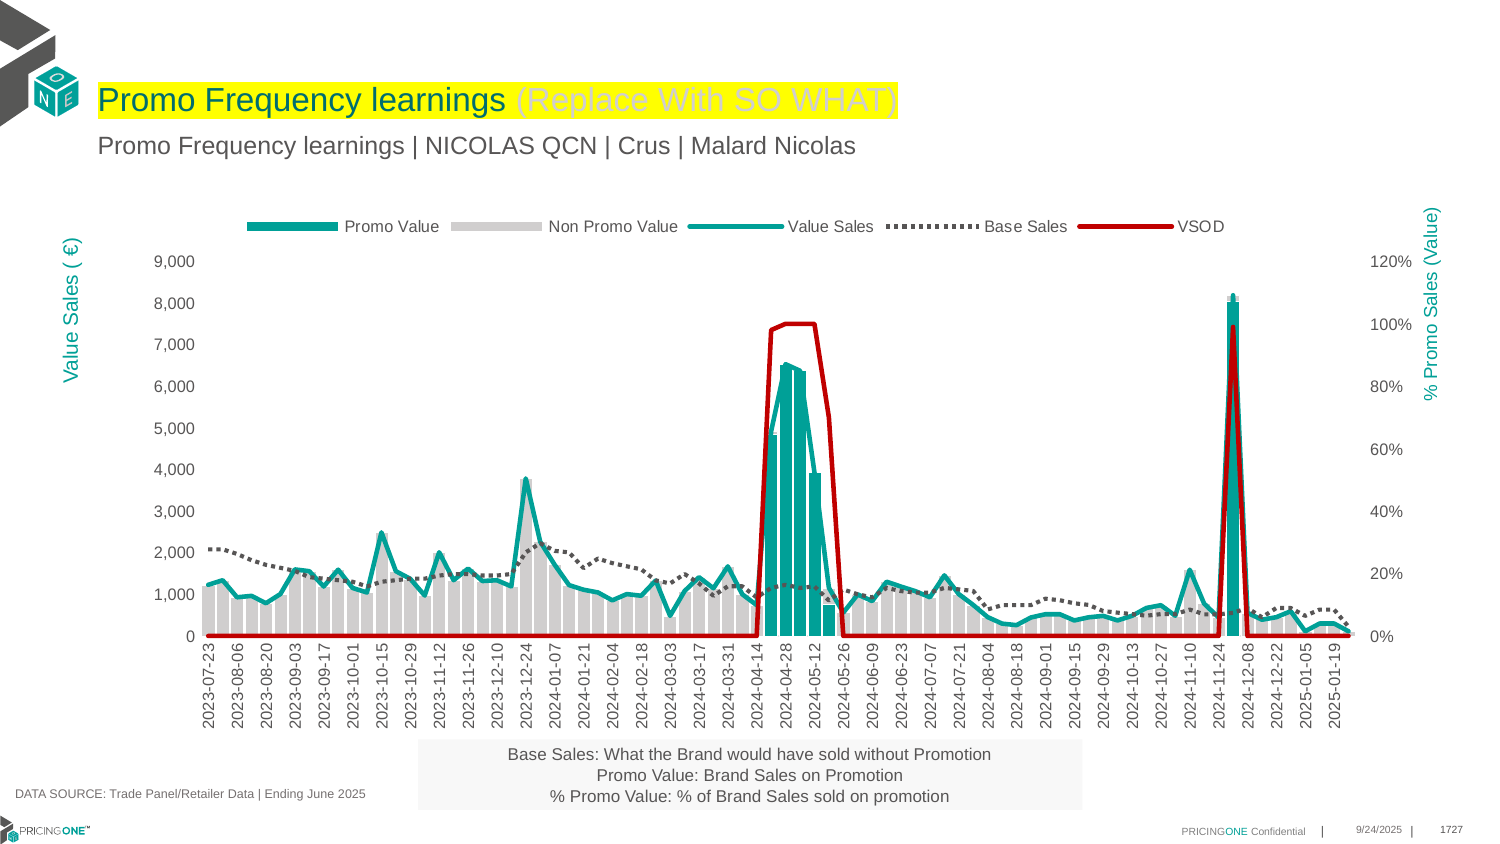

# Promo Frequency learnings (Replace With SO WHAT)
Promo Frequency learnings | NICOLAS QCN | Crus | Malard Nicolas

### Chart

| Category | Promo Value | Non Promo Value | Value Sales | Base Sales | VSOD |
|---|---|---|---|---|---|
| 45130 | 0.0 | 1228.0 | 1228.0 | 2080.0 | 0.0 |
| 45137 | 0.0 | 1339.0 | 1339.0 | 2080.0 | 0.0 |
| 45144 | 0.0 | 929.0 | 929.0 | 1970.0 | 0.0 |
| 45151 | 0.0 | 963.0 | 963.0 | 1820.0 | 0.0 |
| 45158 | 0.0 | 785.0 | 785.0 | 1708.0 | 0.0 |
| 45165 | 0.0 | 1007.0 | 1007.0 | 1636.0 | 0.0 |
| 45172 | 0.0 | 1598.0 | 1598.0 | 1562.0 | 0.0 |
| 45179 | 0.0 | 1556.0 | 1556.0 | 1412.0 | 0.0 |
| 45186 | 0.0 | 1188.0 | 1188.0 | 1376.0 | 0.0 |
| 45193 | 0.0 | 1591.0 | 1591.0 | 1338.0 | 0.0 |
| 45200 | 0.0 | 1152.0 | 1152.0 | 1302.0 | 0.0 |
| 45207 | 0.0 | 1044.0 | 1044.0 | 1190.0 | 0.0 |
| 45214 | 0.0 | 2487.0 | 2487.0 | 1302.0 | 0.0 |
| 45221 | 0.0 | 1555.0 | 1555.0 | 1338.0 | 0.0 |
| 45228 | 0.0 | 1371.0 | 1371.0 | 1376.0 | 0.0 |
| 45235 | 0.0 | 970.0 | 970.0 | 1376.0 | 0.0 |
| 45242 | 0.0 | 2010.0 | 2010.0 | 1450.0 | 0.0 |
| 45249 | 0.0 | 1338.0 | 1338.0 | 1486.0 | 0.0 |
| 45256 | 0.0 | 1618.0 | 1618.0 | 1486.0 | 0.0 |
| 45263 | 0.0 | 1319.0 | 1319.0 | 1450.0 | 0.0 |
| 45270 | 0.0 | 1338.0 | 1338.0 | 1450.0 | 0.0 |
| 45277 | 0.0 | 1190.0 | 1190.0 | 1488.0 | 0.0 |
| 45284 | 0.0 | 3785.0 | 3785.0 | 2006.0 | 0.0 |
| 45291 | 0.0 | 2265.0 | 2265.0 | 2228.0 | 0.0 |
| 45298 | 0.0 | 1710.0 | 1710.0 | 2044.0 | 0.0 |
| 45305 | 0.0 | 1221.0 | 1221.0 | 2006.0 | 0.0 |
| 45312 | 0.0 | 1110.0 | 1110.0 | 1630.0 | 0.0 |
| 45319 | 0.0 | 1045.0 | 1045.0 | 1858.0 | 0.0 |
| 45326 | 0.0 | 855.0 | 855.0 | 1748.0 | 0.0 |
| 45333 | 0.0 | 1005.0 | 1005.0 | 1674.0 | 0.0 |
| 45340 | 0.0 | 966.0 | 966.0 | 1600.0 | 0.0 |
| 45347 | 0.0 | 1331.0 | 1331.0 | 1334.0 | 0.0 |
| 45354 | 0.0 | 481.0 | 481.0 | 1260.0 | 0.0 |
| 45361 | 0.0 | 1077.0 | 1077.0 | 1488.0 | 0.0 |
| 45368 | 0.0 | 1411.0 | 1411.0 | 1264.0 | 0.0 |
| 45375 | 0.0 | 1145.0 | 1145.0 | 964.0 | 0.0 |
| 45382 | 0.0 | 1670.0 | 1670.0 | 1192.0 | 0.0 |
| 45389 | 0.0 | 1001.0 | 1001.0 | 1192.0 | 0.0 |
| 45396 | 0.0 | 740.0 | 740.0 | 926.0 | 0.0 |
| 45403 | 4838.0 | 78.0 | 4916.0 | 1154.0 | 0.98 |
| 45410 | 6530.0 | 0.0 | 6530.0 | 1228.0 | 1.0 |
| 45417 | 6372.0 | 0.0 | 6372.0 | 1152.0 | 1.0 |
| 45424 | 3934.0 | 0.0 | 3934.0 | 1190.0 | 1.0 |
| 45431 | 750.0 | 407.0 | 1157.0 | 852.0 | 0.7 |
| 45438 | 0.0 | 559.0 | 559.0 | 1116.0 | 0.0 |
| 45445 | 0.0 | 997.0 | 997.0 | 1000.0 | 0.0 |
| 45452 | 0.0 | 837.0 | 837.0 | 926.0 | 0.0 |
| 45459 | 0.0 | 1303.0 | 1303.0 | 1154.0 | 0.0 |
| 45466 | 0.0 | 1186.0 | 1186.0 | 1078.0 | 0.0 |
| 45473 | 0.0 | 1075.0 | 1075.0 | 1040.0 | 0.0 |
| 45480 | 0.0 | 929.0 | 929.0 | 1040.0 | 0.0 |
| 45487 | 0.0 | 1455.0 | 1455.0 | 1154.0 | 0.0 |
| 45494 | 0.0 | 1004.0 | 1004.0 | 1118.0 | 0.0 |
| 45501 | 0.0 | 744.0 | 744.0 | 1080.0 | 0.0 |
| 45508 | 0.0 | 452.0 | 452.0 | 636.0 | 0.0 |
| 45515 | 0.0 | 296.0 | 296.0 | 740.0 | 0.0 |
| 45522 | 0.0 | 259.0 | 259.0 | 740.0 | 0.0 |
| 45529 | 0.0 | 444.0 | 444.0 | 740.0 | 0.0 |
| 45536 | 0.0 | 522.0 | 522.0 | 894.0 | 0.0 |
| 45543 | 0.0 | 521.0 | 521.0 | 858.0 | 0.0 |
| 45550 | 0.0 | 372.0 | 372.0 | 784.0 | 0.0 |
| 45557 | 0.0 | 448.0 | 448.0 | 746.0 | 0.0 |
| 45564 | 0.0 | 482.0 | 482.0 | 598.0 | 0.0 |
| 45571 | 0.0 | 372.0 | 372.0 | 560.0 | 0.0 |
| 45578 | 0.0 | 483.0 | 483.0 | 524.0 | 0.0 |
| 45585 | 0.0 | 672.0 | 672.0 | 486.0 | 0.0 |
| 45592 | 0.0 | 739.0 | 739.0 | 524.0 | 0.0 |
| 45599 | 0.0 | 485.0 | 485.0 | 524.0 | 0.0 |
| 45606 | 0.0 | 1591.0 | 1591.0 | 634.0 | 0.0 |
| 45613 | 0.0 | 776.0 | 776.0 | 518.0 | 0.0 |
| 45620 | 0.0 | 444.0 | 444.0 | 518.0 | 0.0 |
| 45627 | 8048.0 | 138.0 | 8186.0 | 556.0 | 0.99 |
| 45634 | 0.0 | 556.0 | 556.0 | 670.0 | 0.0 |
| 45641 | 0.0 | 389.0 | 389.0 | 448.0 | 0.0 |
| 45648 | 0.0 | 450.0 | 450.0 | 670.0 | 0.0 |
| 45655 | 0.0 | 594.0 | 594.0 | 670.0 | 0.0 |
| 45662 | 0.0 | 111.0 | 111.0 | 482.0 | 0.0 |
| 45669 | 0.0 | 298.0 | 298.0 | 634.0 | 0.0 |
| 45676 | 0.0 | 298.0 | 298.0 | 634.0 | 0.0 |
| 45683 | 0.0 | 111.0 | 111.0 | 222.0 | 0.0 |
% Promo Sales (Value)
Value Sales ( €)
Base Sales: What the Brand would have sold without Promotion
Promo Value: Brand Sales on Promotion
% Promo Value: % of Brand Sales sold on promotion
DATA SOURCE: Trade Panel/Retailer Data | Ending June 2025

9/24/2025
1727